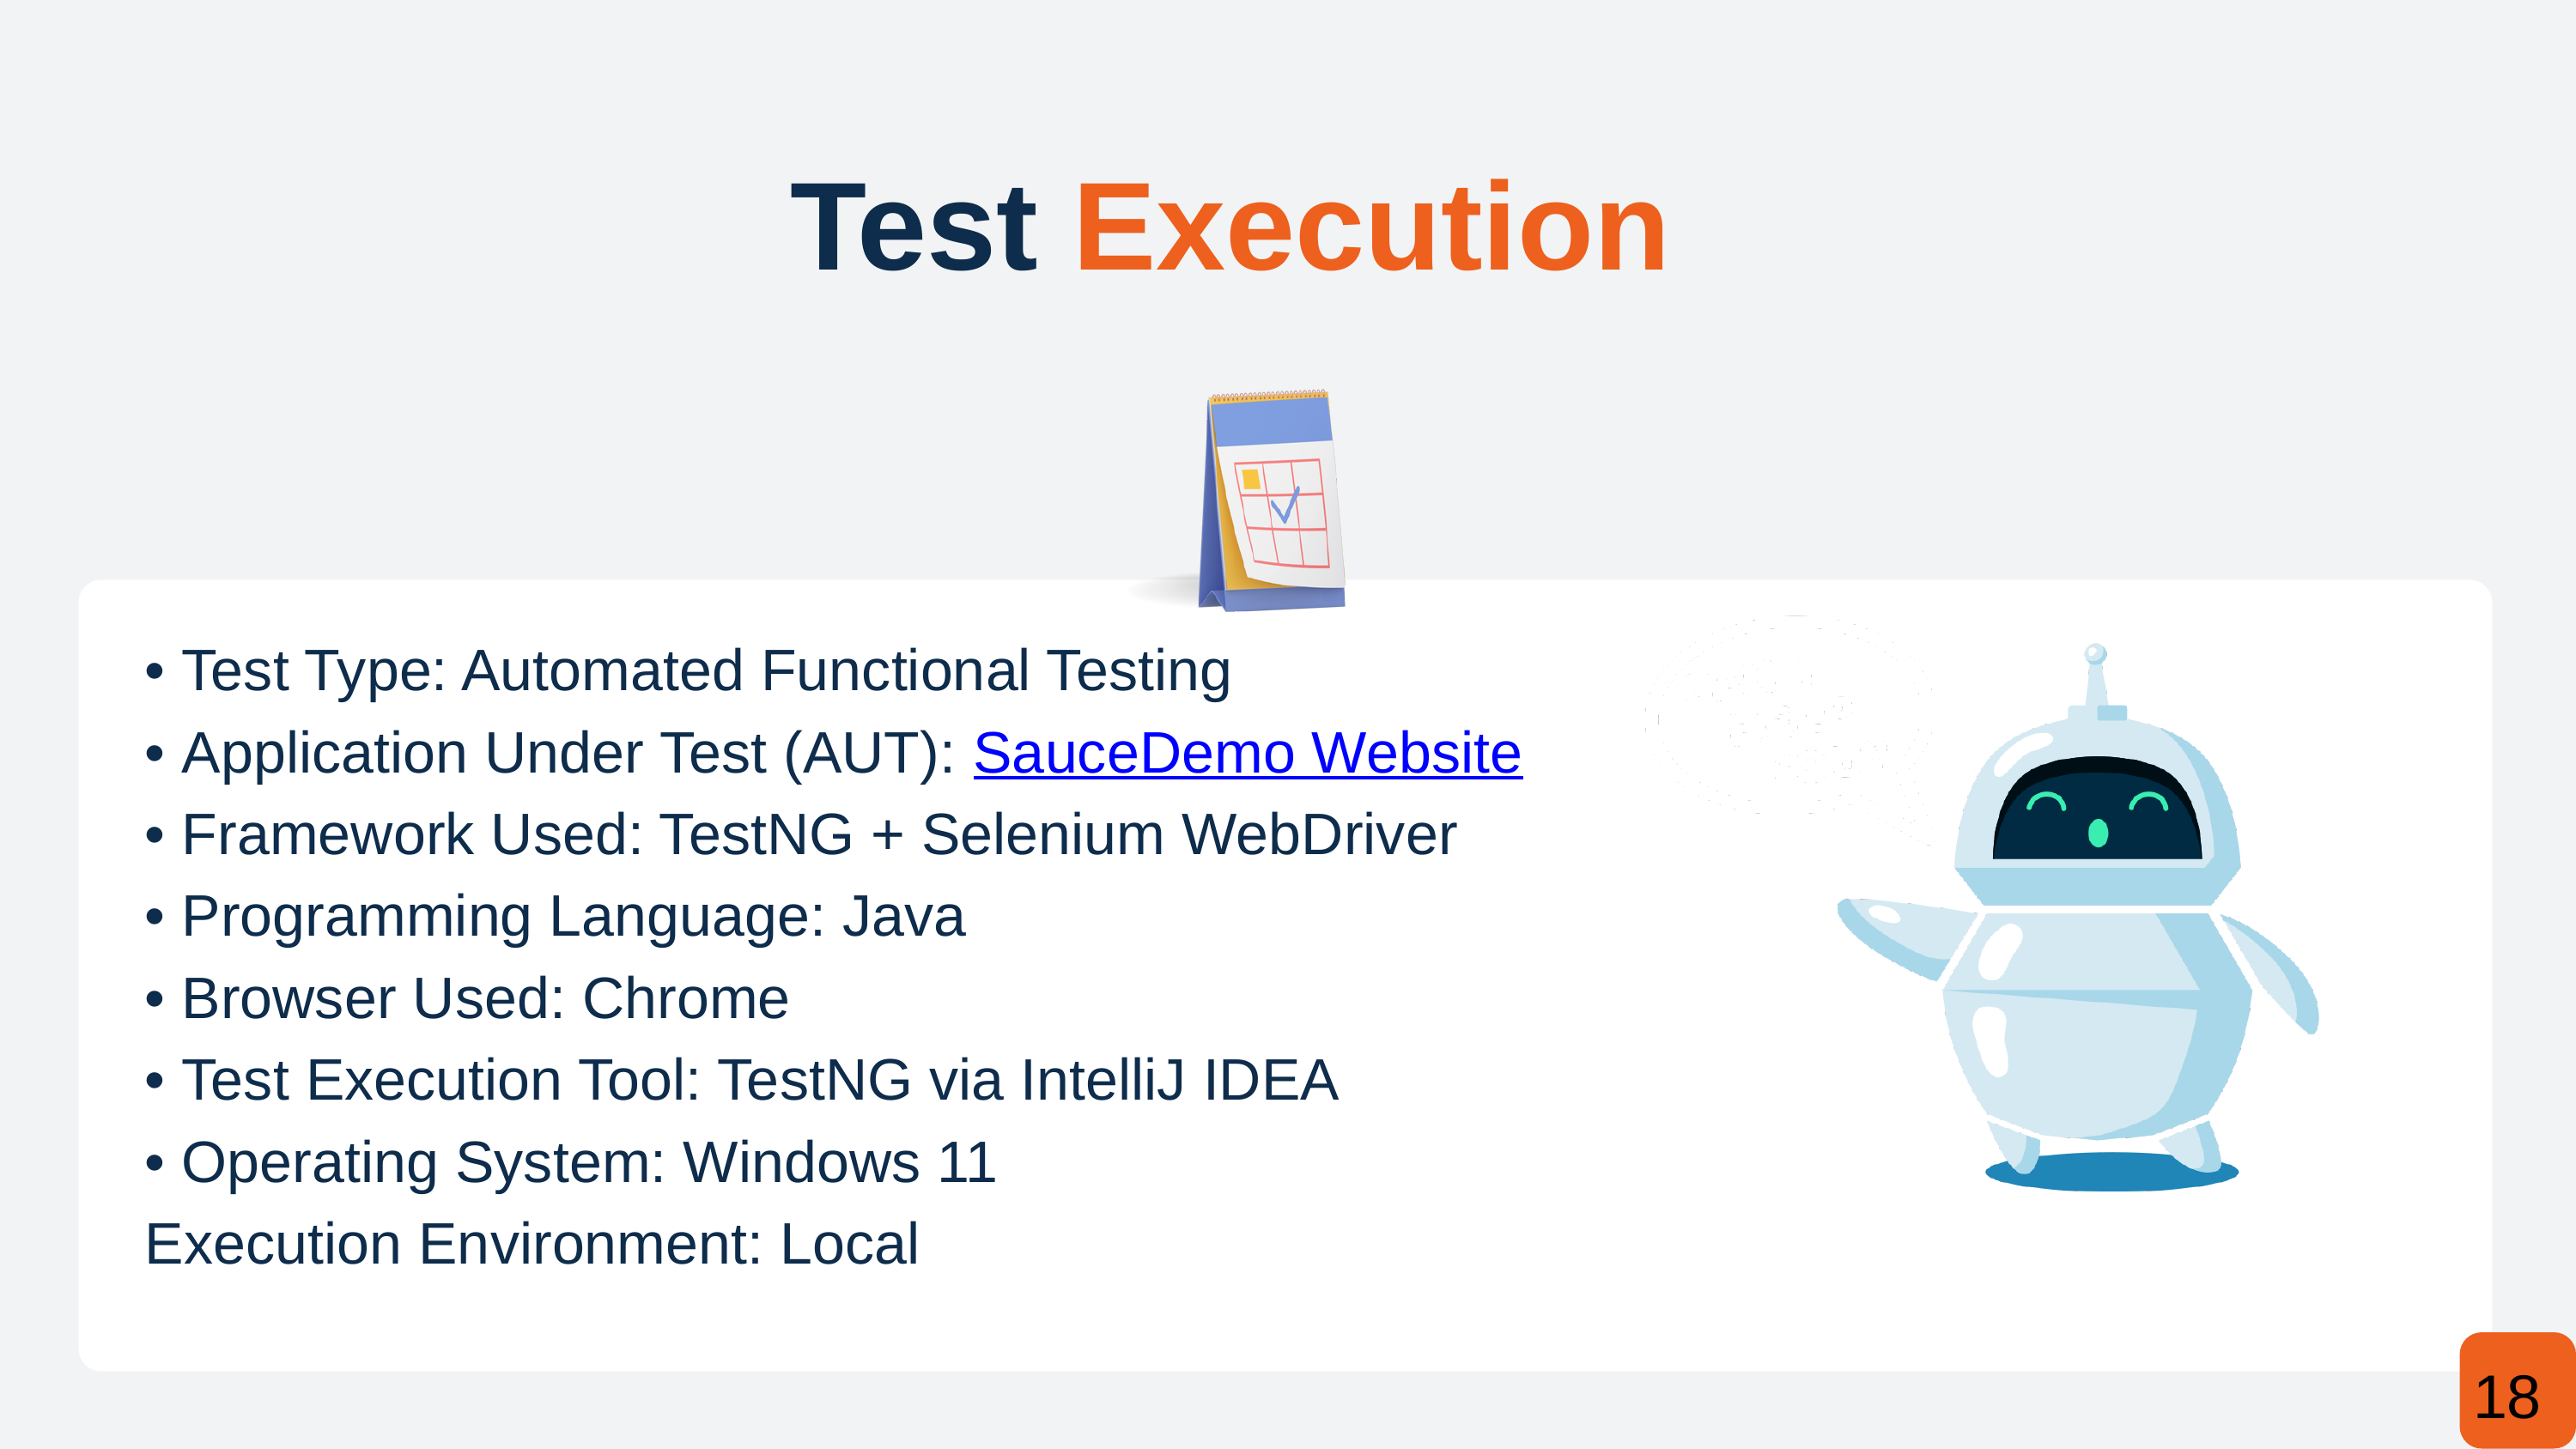

Test Execution

• Test Type: Automated Functional Testing
• Application Under Test (AUT): SauceDemo Website
• Framework Used: TestNG + Selenium WebDriver
• Programming Language: Java
• Browser Used: Chrome
• Test Execution Tool: TestNG via IntelliJ IDEA
• Operating System: Windows 11
Execution Environment: Local

18